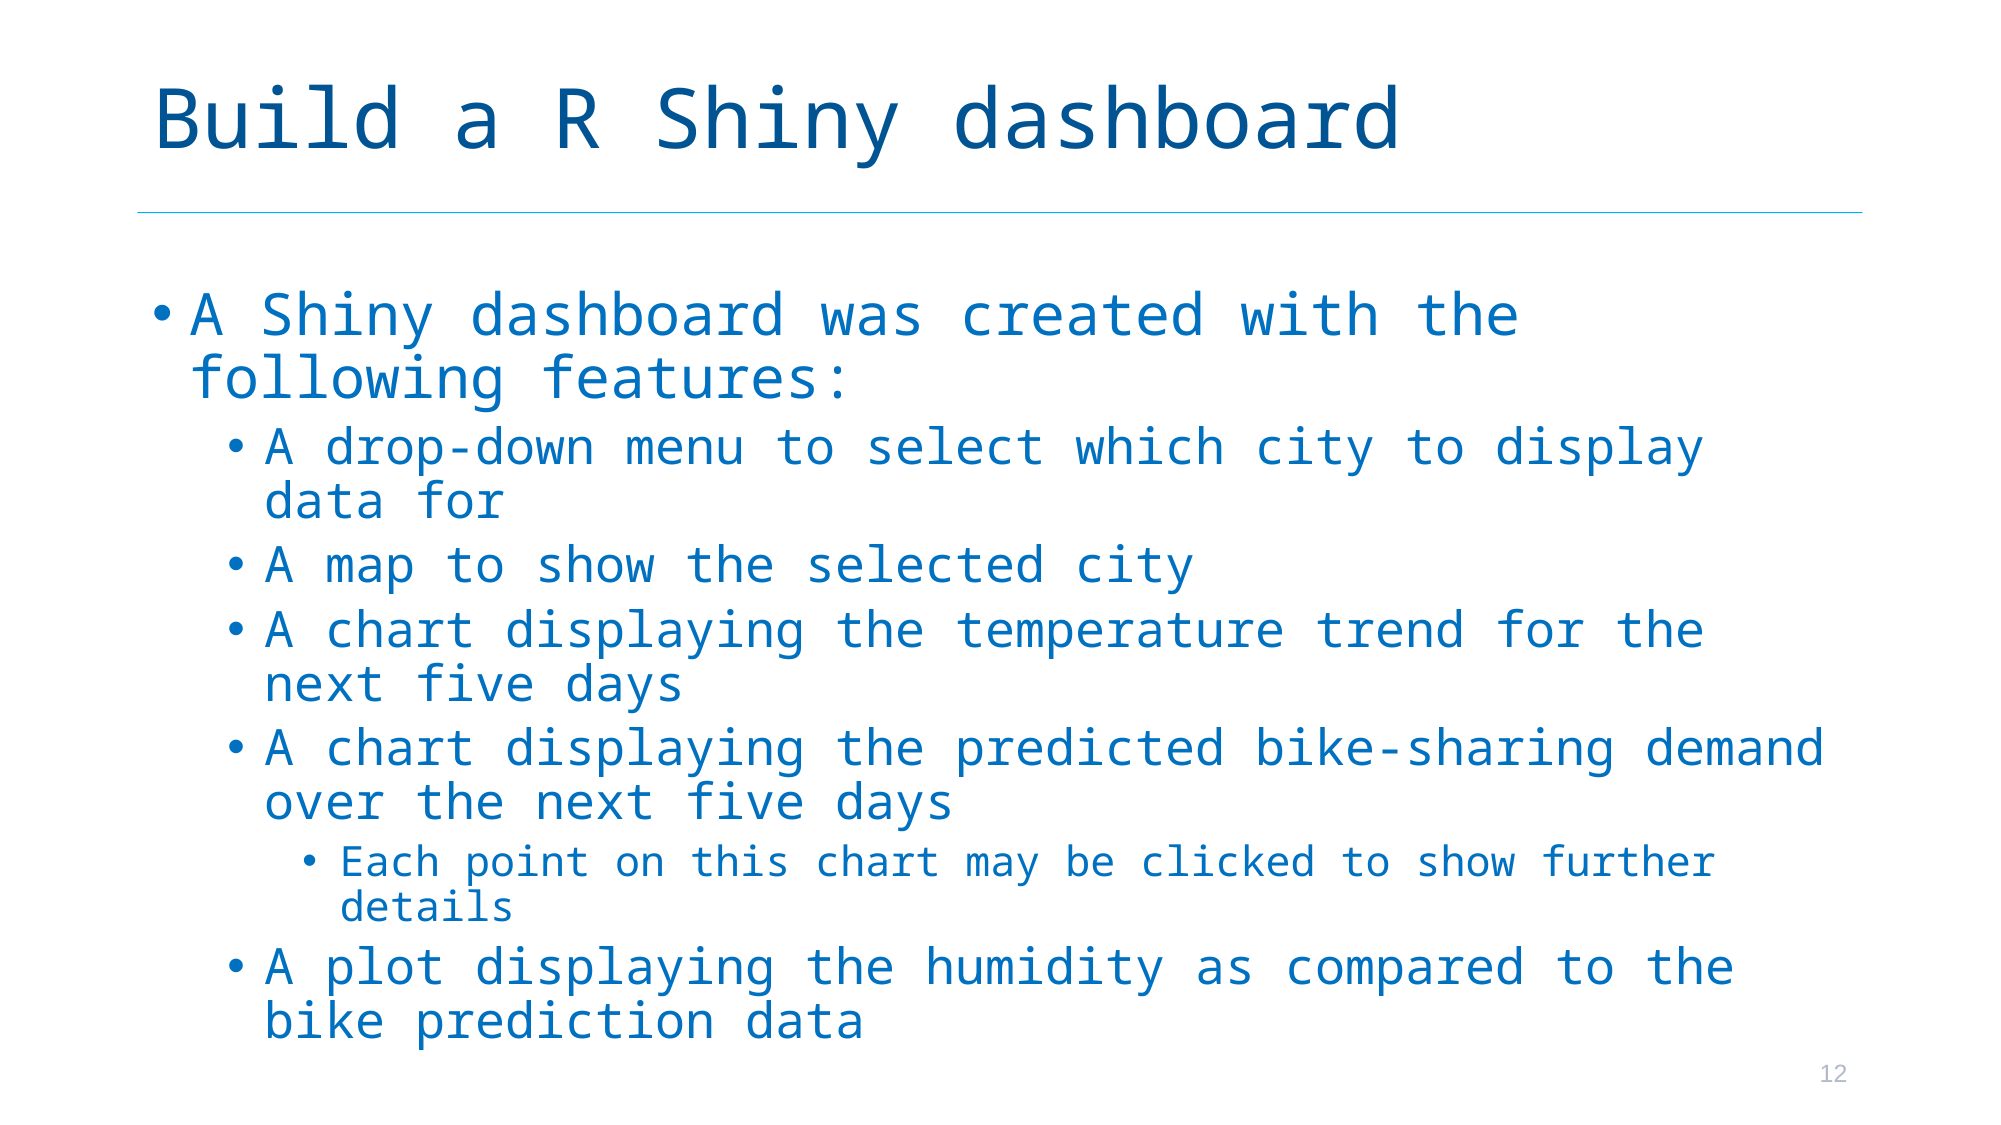

# Build a R Shiny dashboard
A Shiny dashboard was created with the following features:
A drop-down menu to select which city to display data for
A map to show the selected city
A chart displaying the temperature trend for the next five days
A chart displaying the predicted bike-sharing demand over the next five days
Each point on this chart may be clicked to show further details
A plot displaying the humidity as compared to the bike prediction data

12